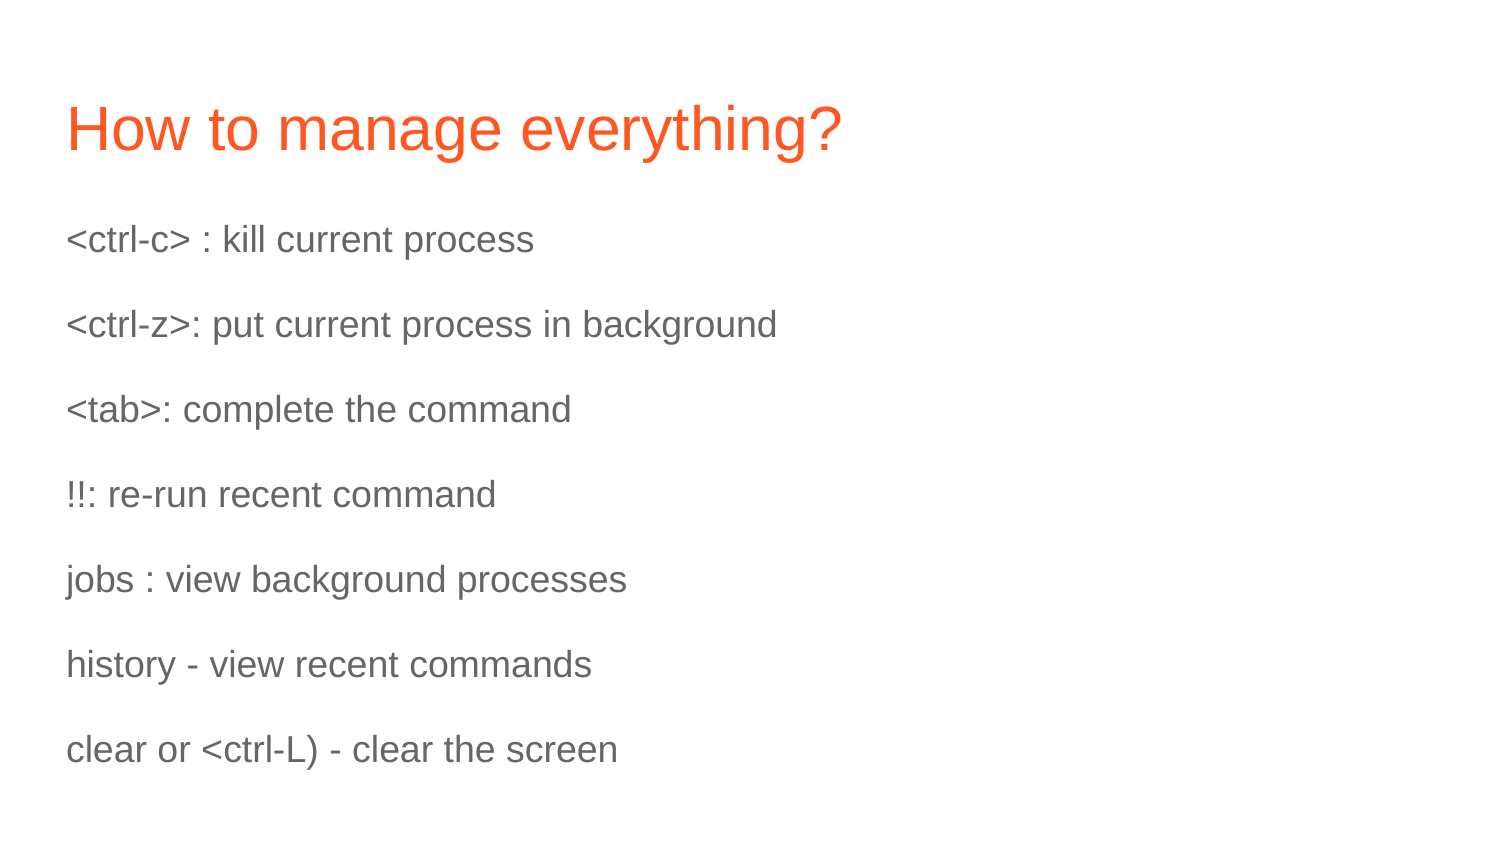

# How to manage everything?
<ctrl-c> : kill current process
<ctrl-z>: put current process in background
<tab>: complete the command
!!: re-run recent command
jobs : view background processes
history - view recent commands
clear or <ctrl-L) - clear the screen